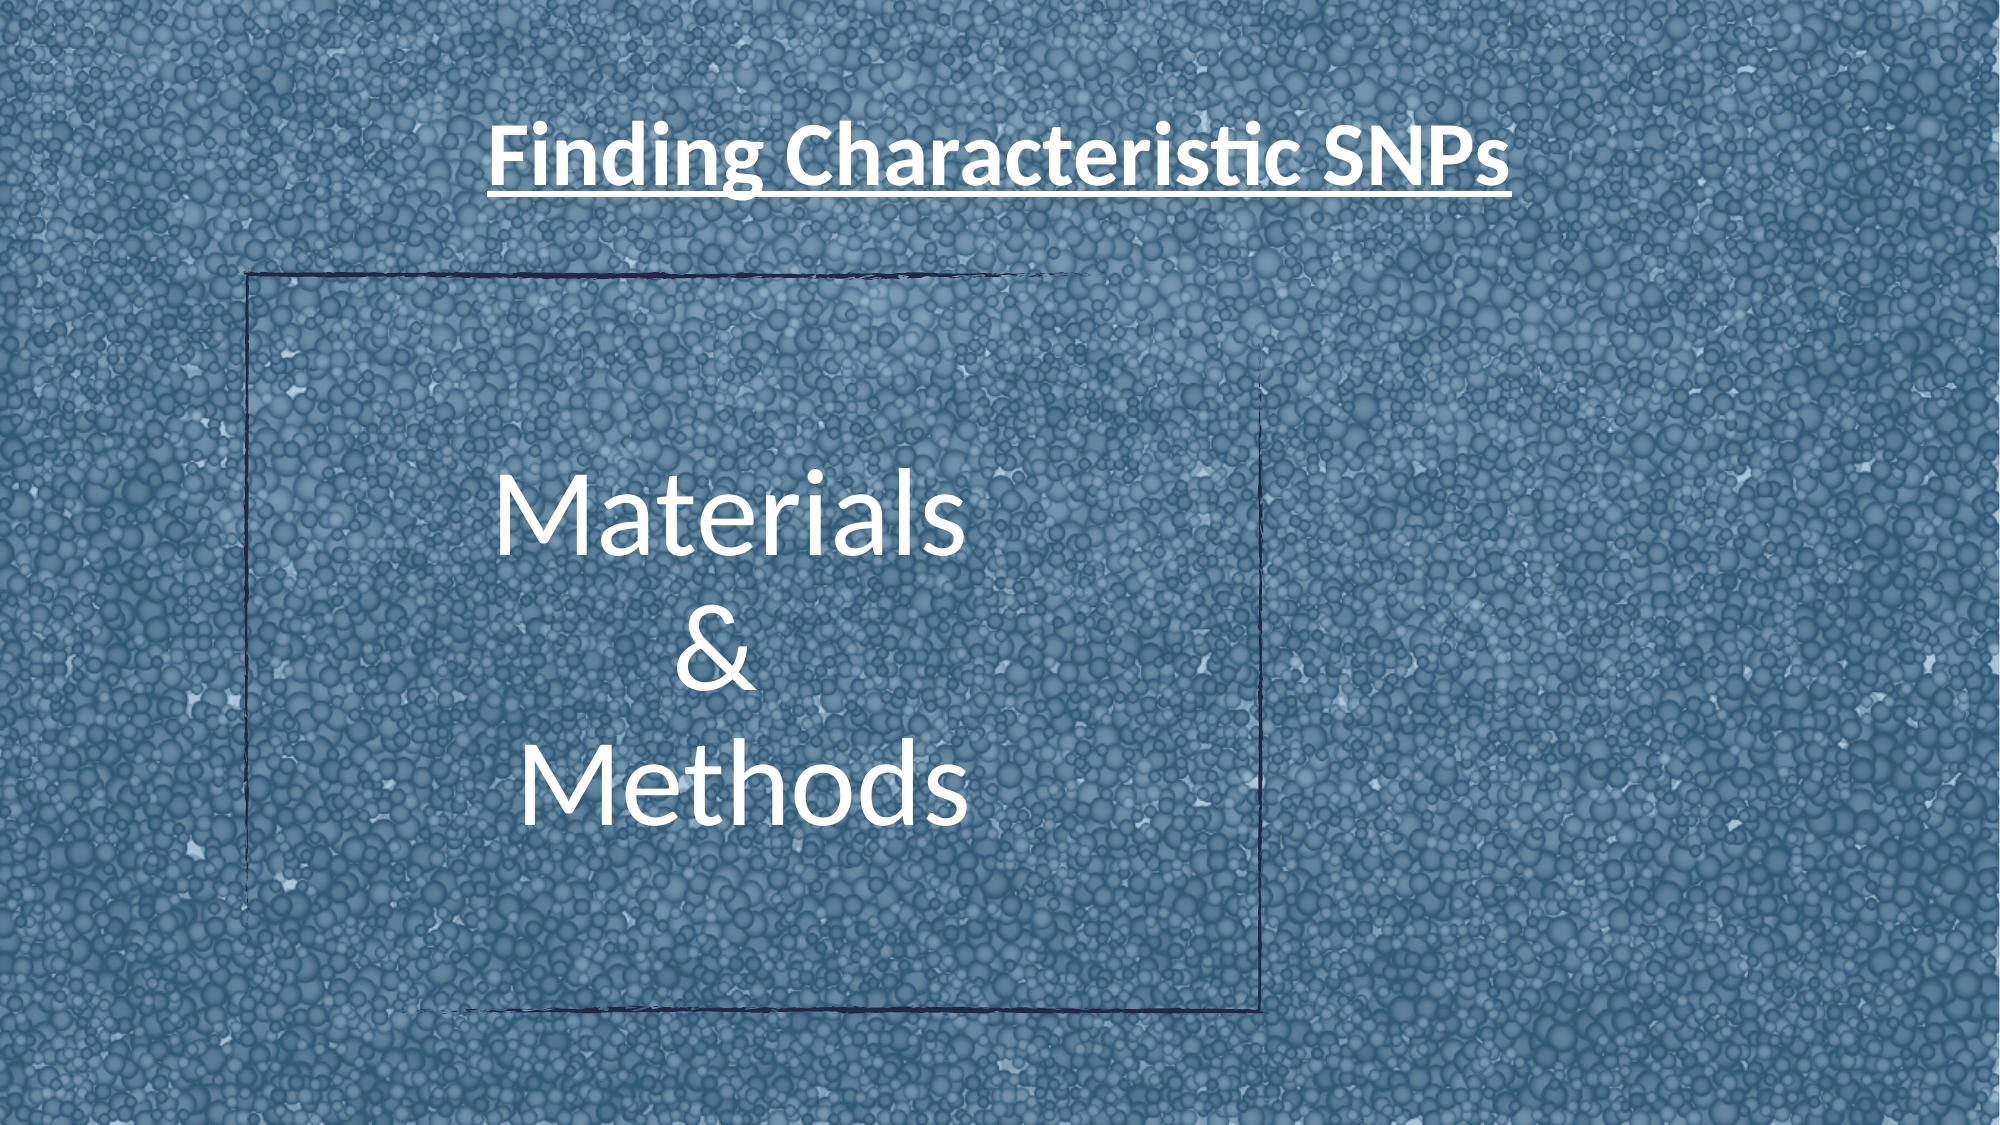

# Finding Characteristic SNPs
Materials
&
Methods